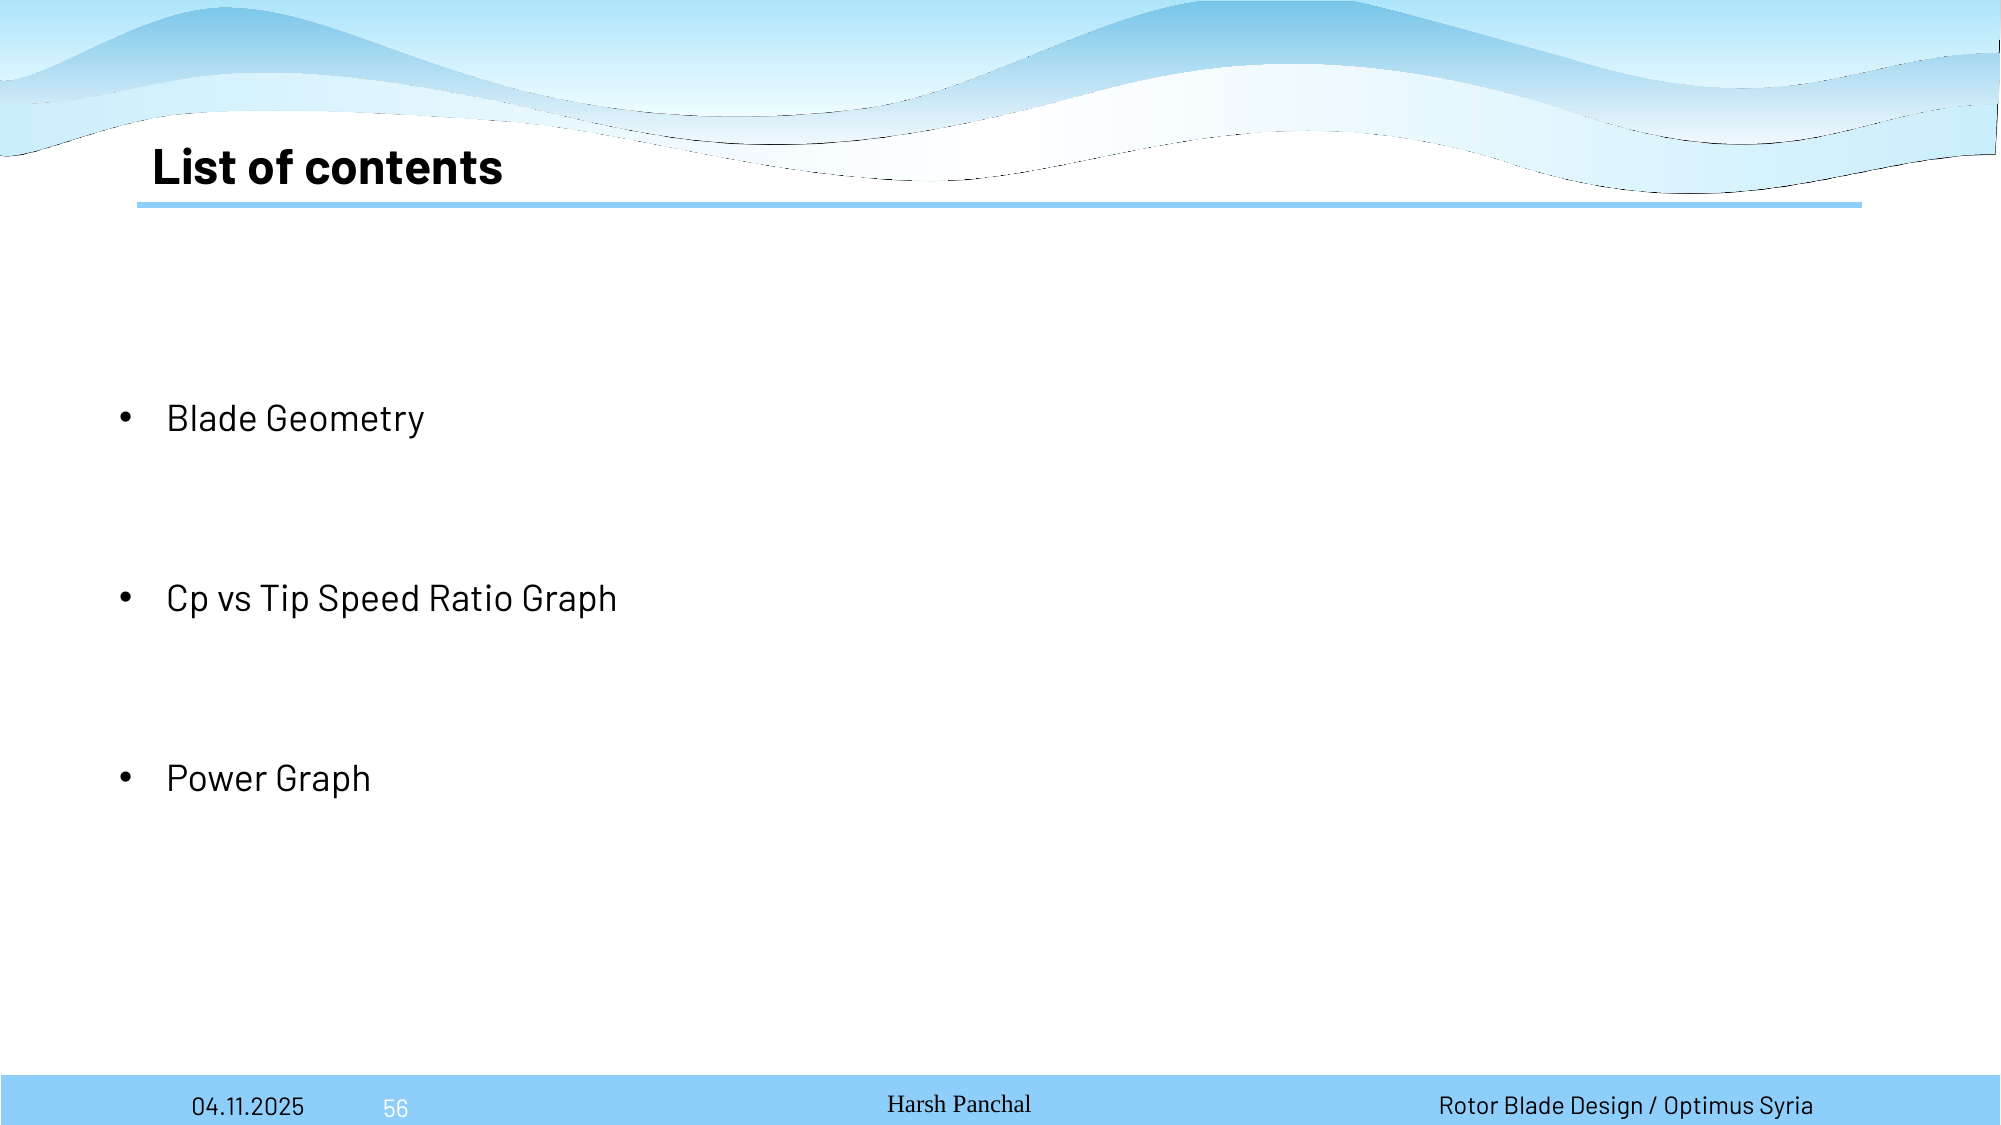

# List of contents
Blade Geometry
Cp vs Tip Speed Ratio Graph
Power Graph

Rotor Blade Design / Optimus Syria
04.11.2025
56
Harsh Panchal